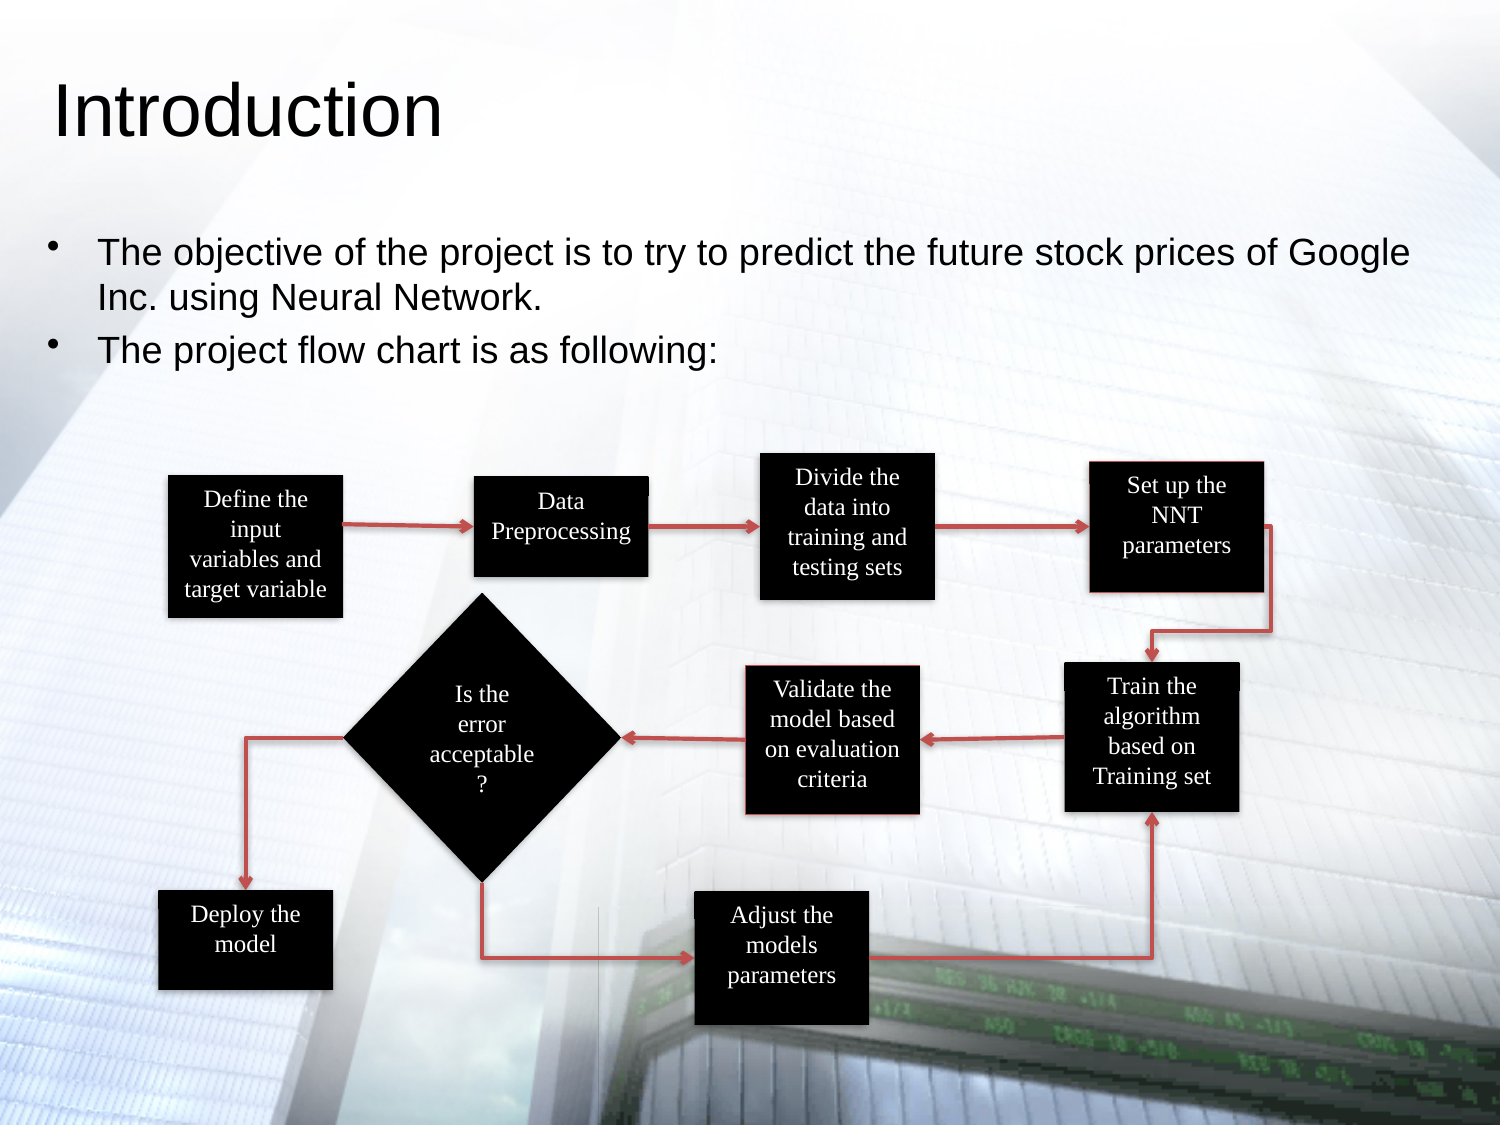

# Introduction
The objective of the project is to try to predict the future stock prices of Google Inc. using Neural Network.
The project flow chart is as following:

Divide the data into training and testing sets
Define the input variables and target variable
Data Preprocessing
Is the error acceptable?
Train the algorithm based on Training set
Validate the model based on evaluation criteria
Deploy the model
Adjust the models parameters
Set up the NNT parameters